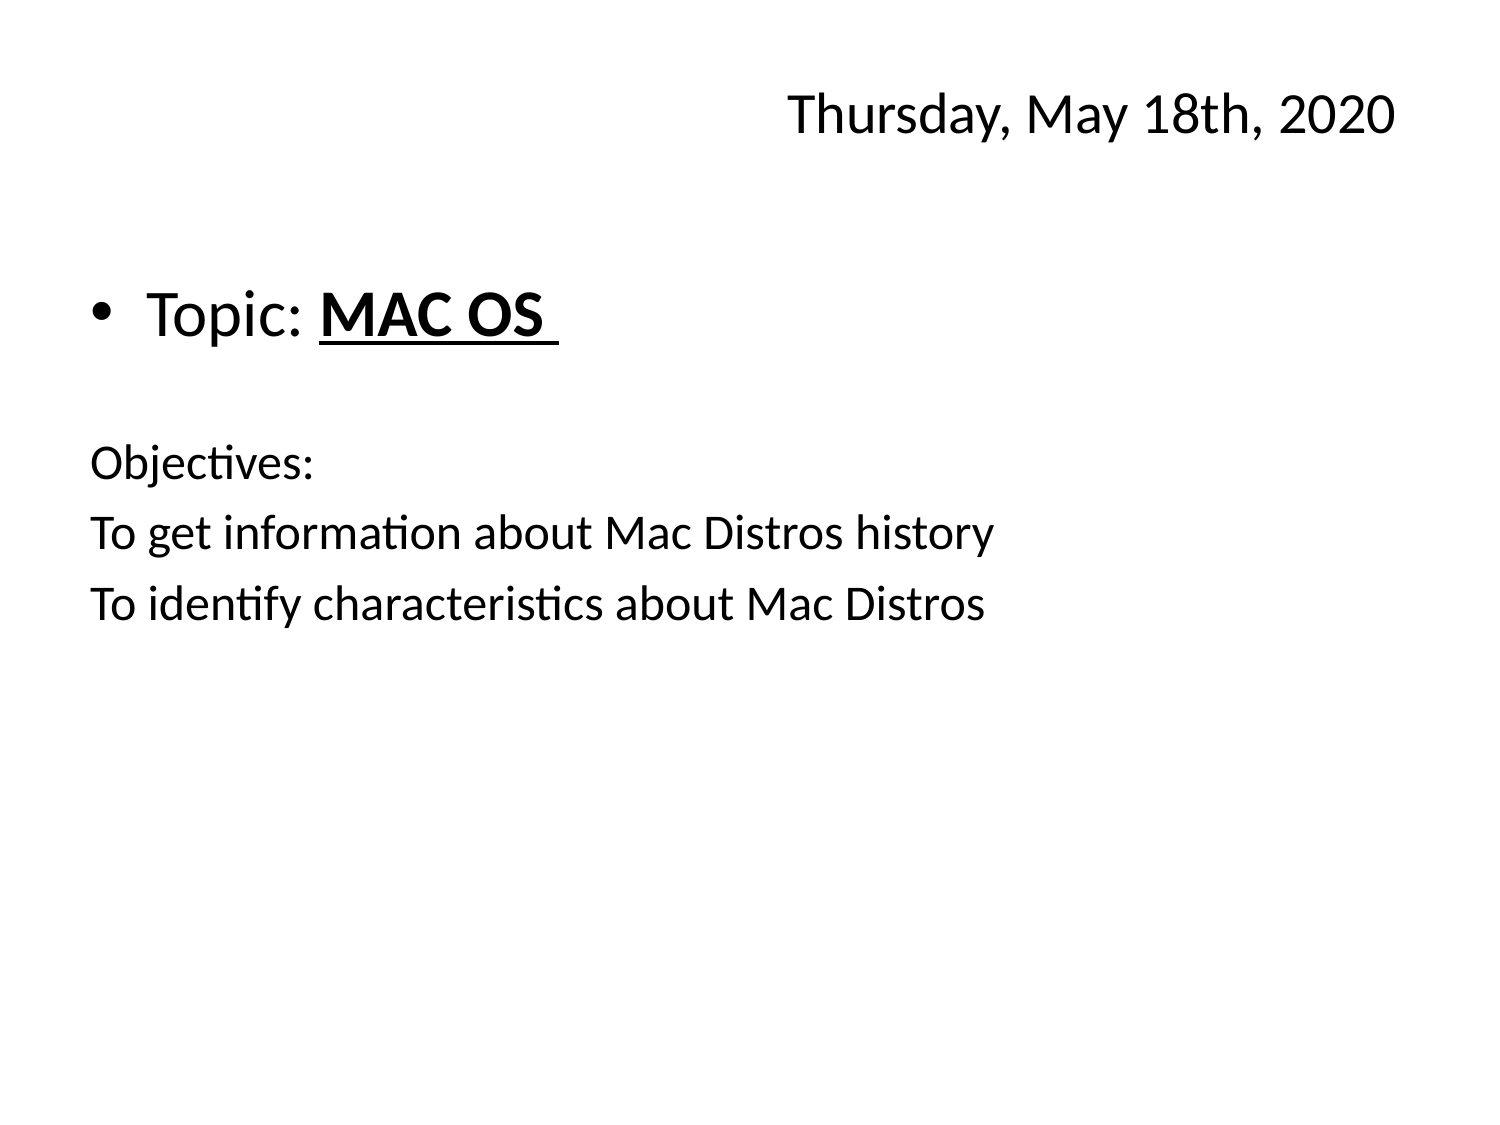

# Thursday, May 18th, 2020
Topic: MAC OS

Objectives:
To get information about Mac Distros history
To identify characteristics about Mac Distros